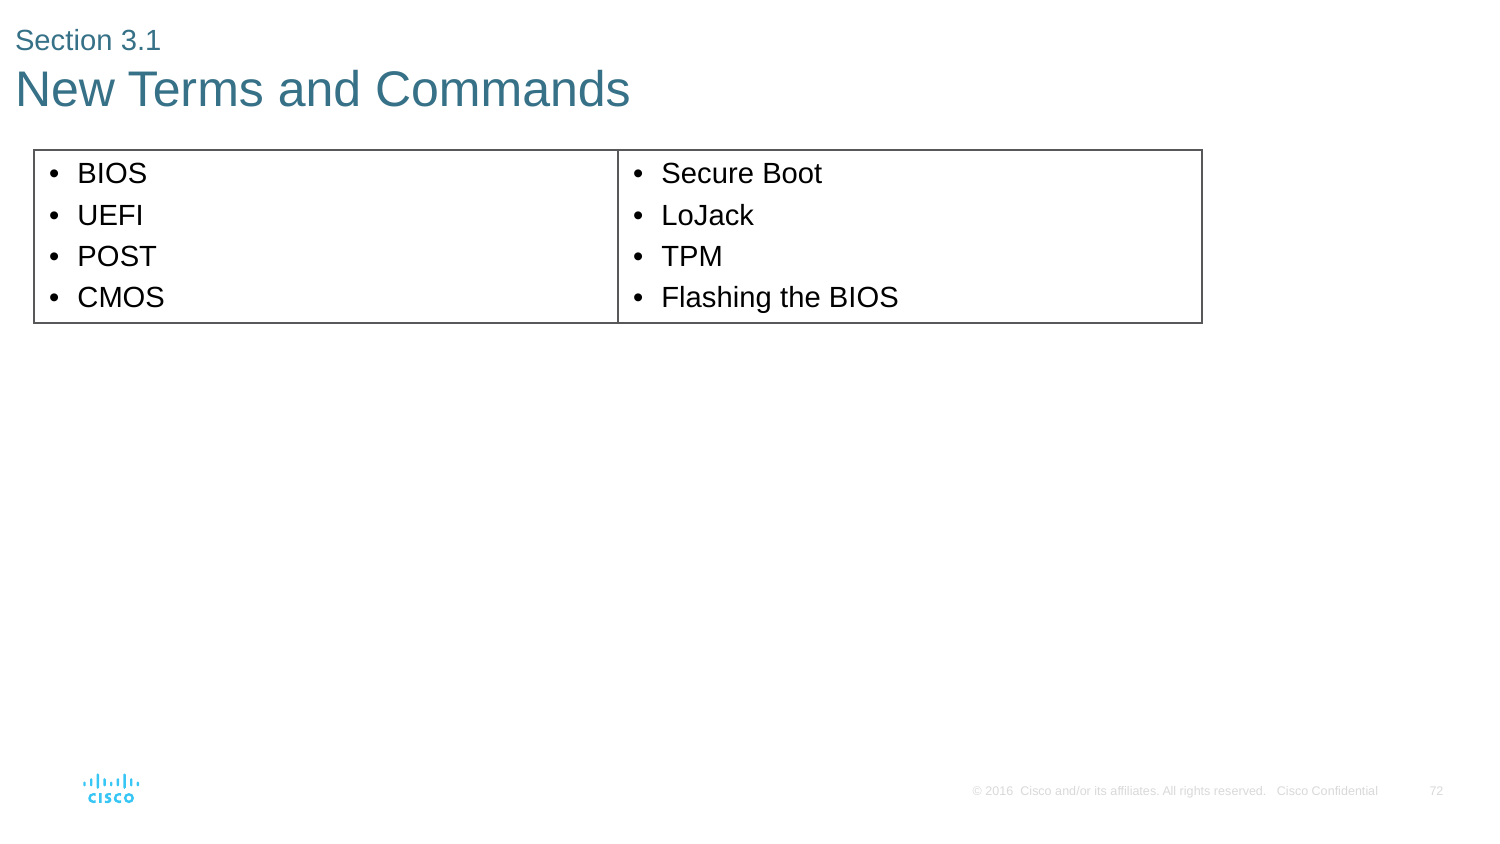

# Section 3.1 New Terms and Commands
| BIOS UEFI POST CMOS | Secure Boot LoJack TPM Flashing the BIOS |
| --- | --- |